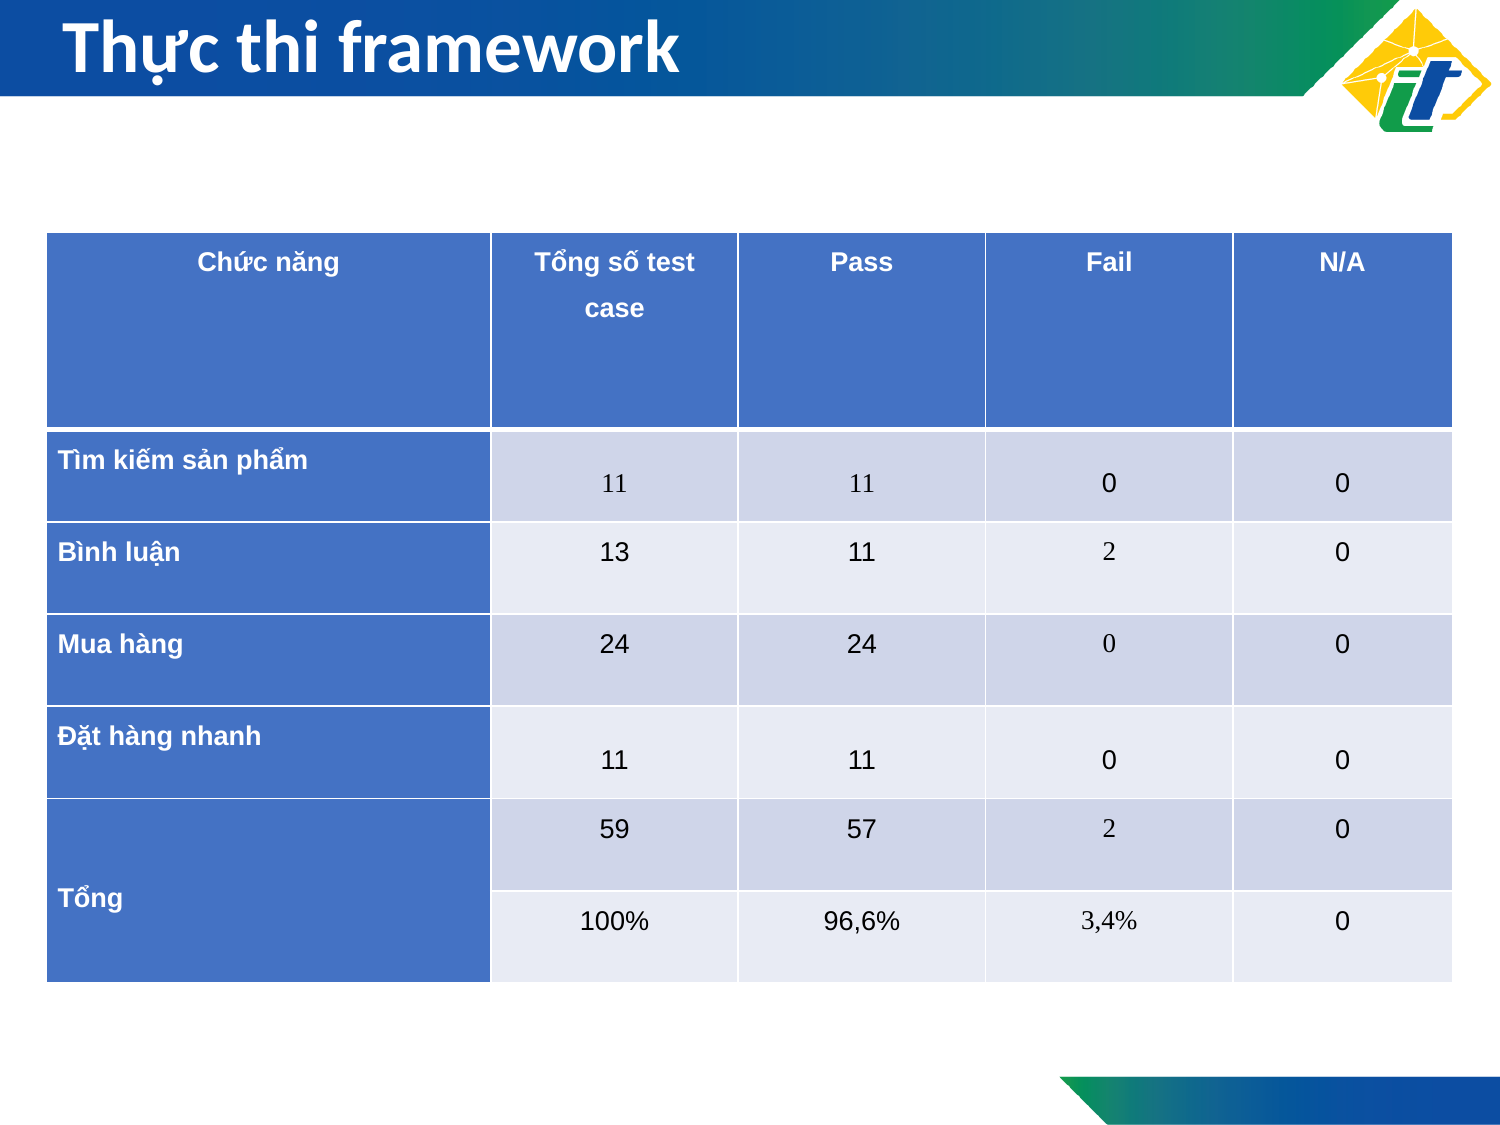

# Thực thi framework

| Chức năng | Tổng số test case | Pass | Fail | N/A |
| --- | --- | --- | --- | --- |
| Tìm kiếm sản phẩm | 11 | 11 | 0 | 0 |
| Bình luận | 13 | 11 | 2 | 0 |
| Mua hàng | 24 | 24 | 0 | 0 |
| Đặt hàng nhanh | 11 | 11 | 0 | 0 |
| Tổng | 59 | 57 | 2 | 0 |
|  | 100% | 96,6% | 3,4% | 0 |